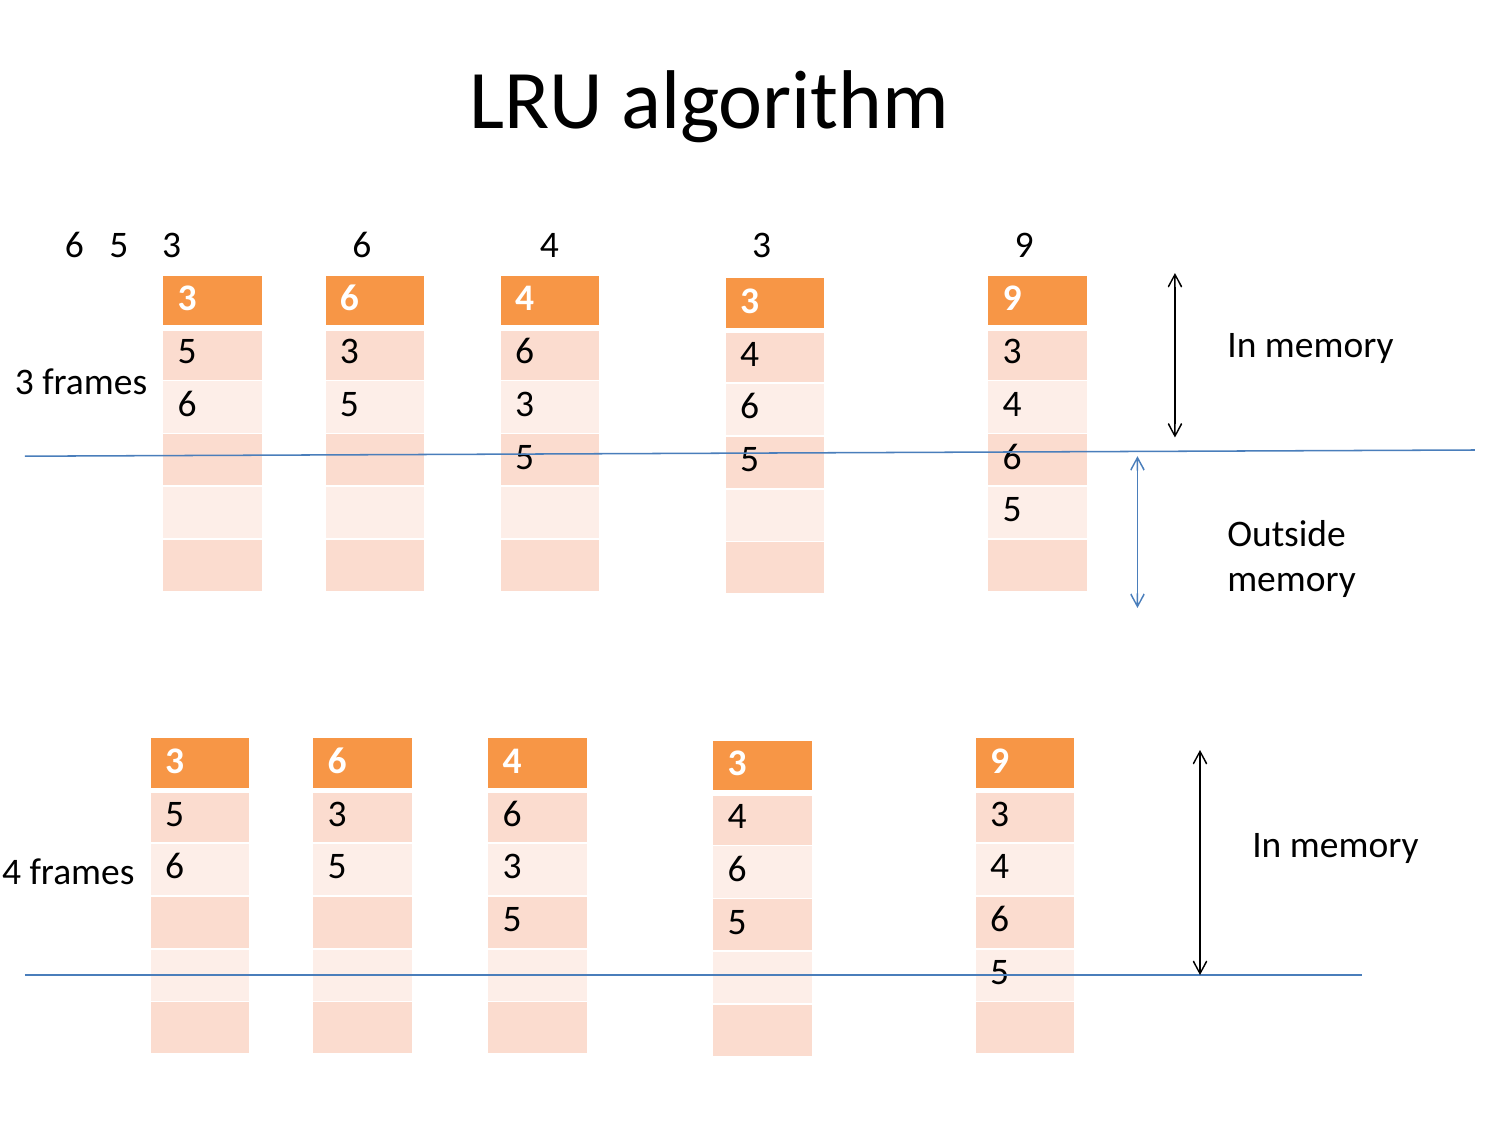

LRU algorithm
6   5    3
6
4
3
9
| 3 |
| --- |
| 5 |
| 6 |
|  |
|  |
|  |
| 6 |
| --- |
| 3 |
| 5 |
|  |
|  |
|  |
| 4 |
| --- |
| 6 |
| 3 |
| 5 |
|  |
|  |
| 9 |
| --- |
| 3 |
| 4 |
| 6 |
| 5 |
|  |
| 3 |
| --- |
| 4 |
| 6 |
| 5 |
|  |
|  |
In memory
3 frames
Outside memory
| 3 |
| --- |
| 5 |
| 6 |
|  |
|  |
|  |
| 6 |
| --- |
| 3 |
| 5 |
|  |
|  |
|  |
| 4 |
| --- |
| 6 |
| 3 |
| 5 |
|  |
|  |
| 9 |
| --- |
| 3 |
| 4 |
| 6 |
| 5 |
|  |
| 3 |
| --- |
| 4 |
| 6 |
| 5 |
|  |
|  |
In memory
4 frames